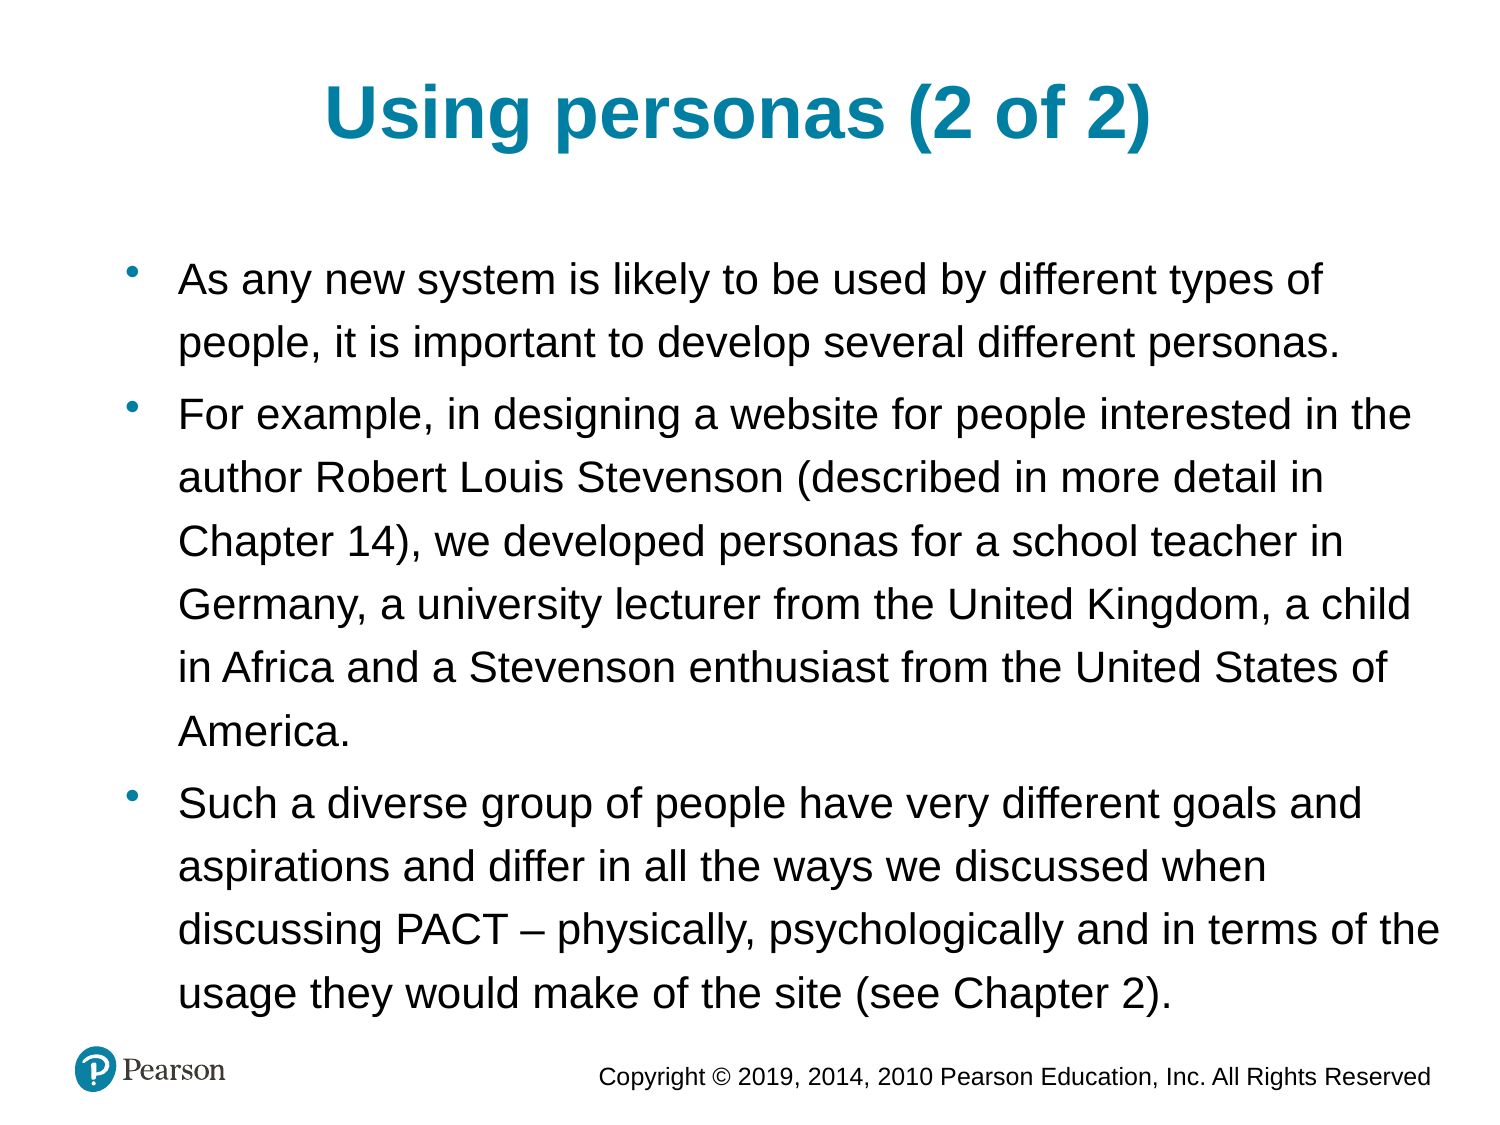

Using personas (2 of 2)
As any new system is likely to be used by different types of people, it is important to develop several different personas.
For example, in designing a website for people interested in the author Robert Louis Stevenson (described in more detail in Chapter 14), we developed personas for a school teacher in Germany, a university lecturer from the United Kingdom, a child in Africa and a Stevenson enthusiast from the United States of America.
Such a diverse group of people have very different goals and aspirations and differ in all the ways we discussed when discussing PACT – physically, psychologically and in terms of the usage they would make of the site (see Chapter 2).